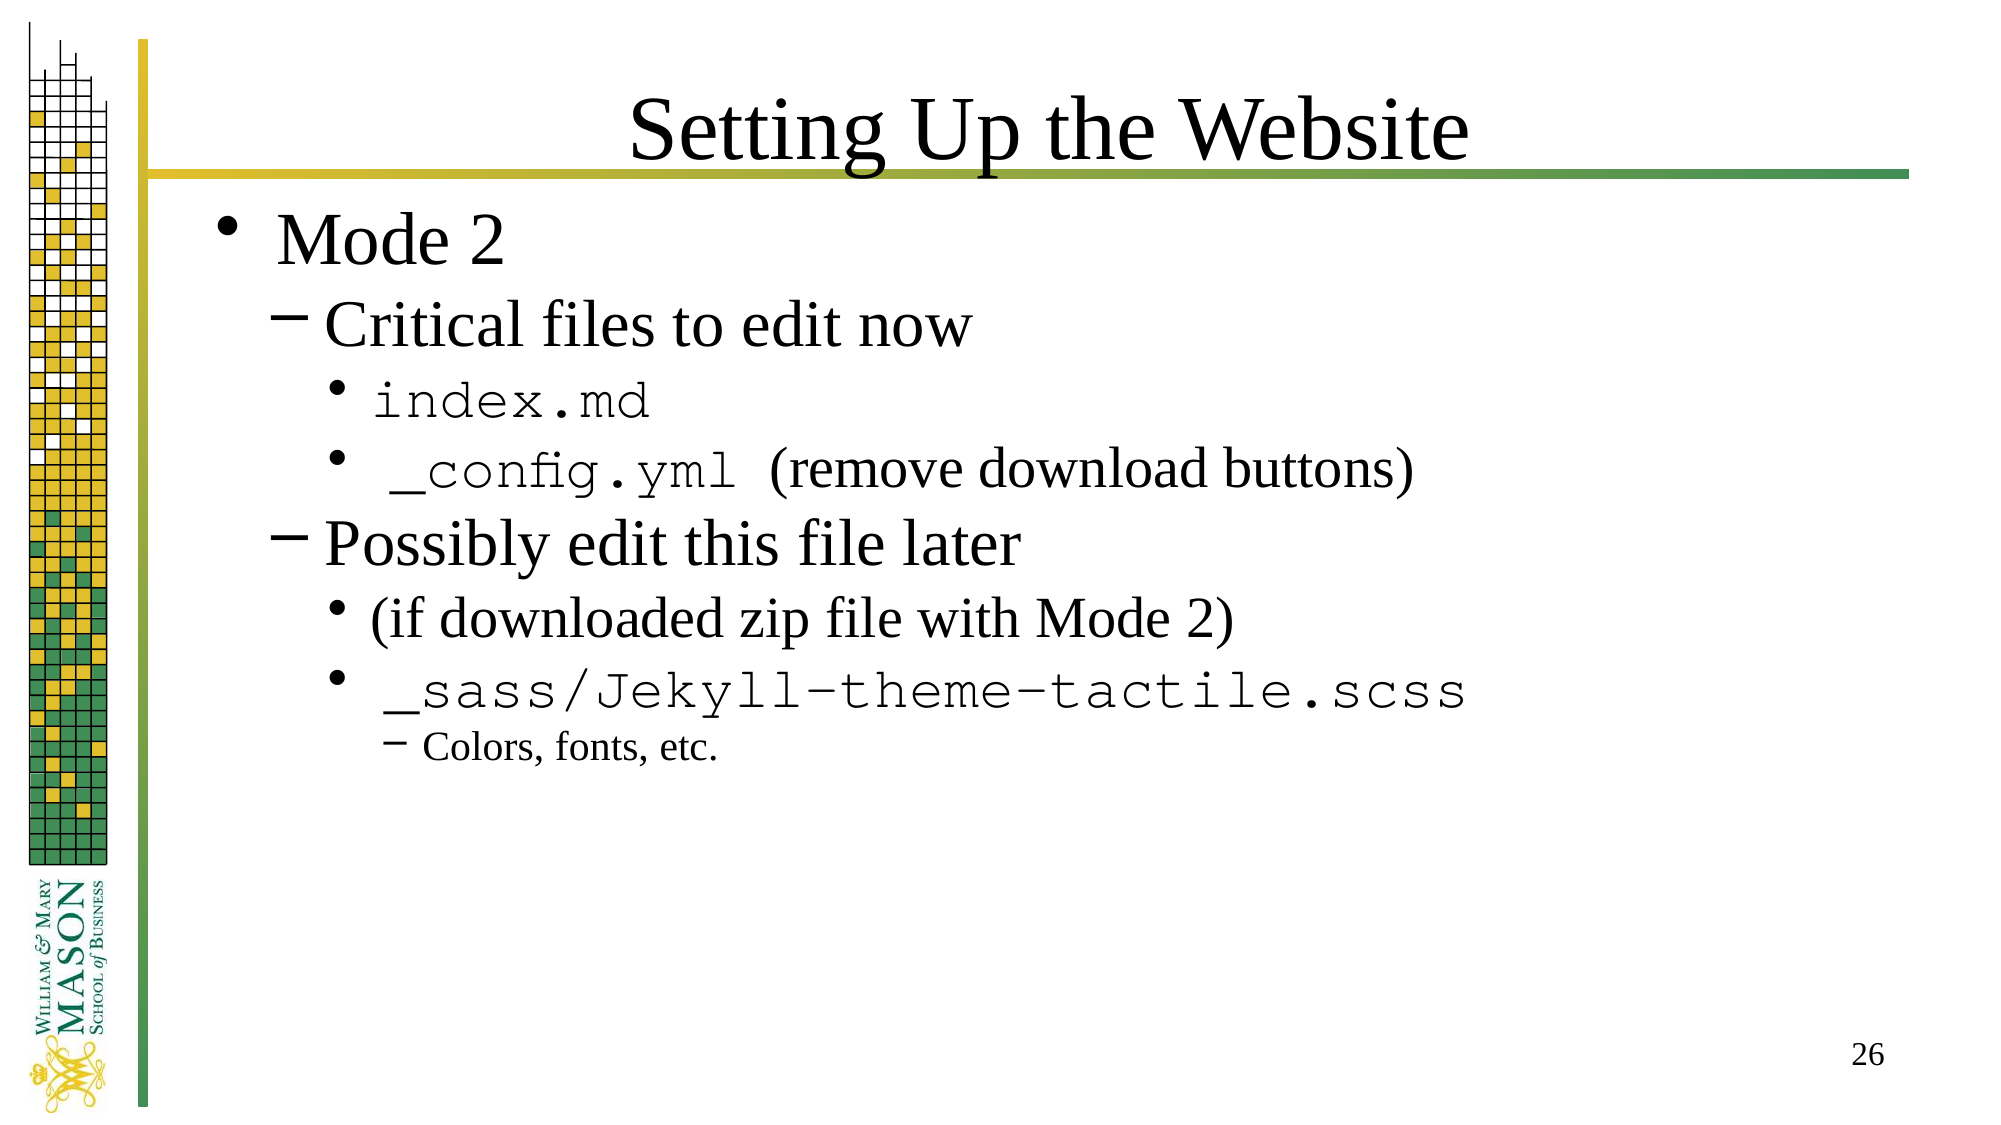

# Setting Up the Website
 Mode 2
 Critical files to edit now
 index.md
 _config.yml  (remove download buttons)
 Possibly edit this file later
 (if downloaded zip file with Mode 2)
  _sass/Jekyll-theme-tactile.scss
 Colors, fonts, etc.
26